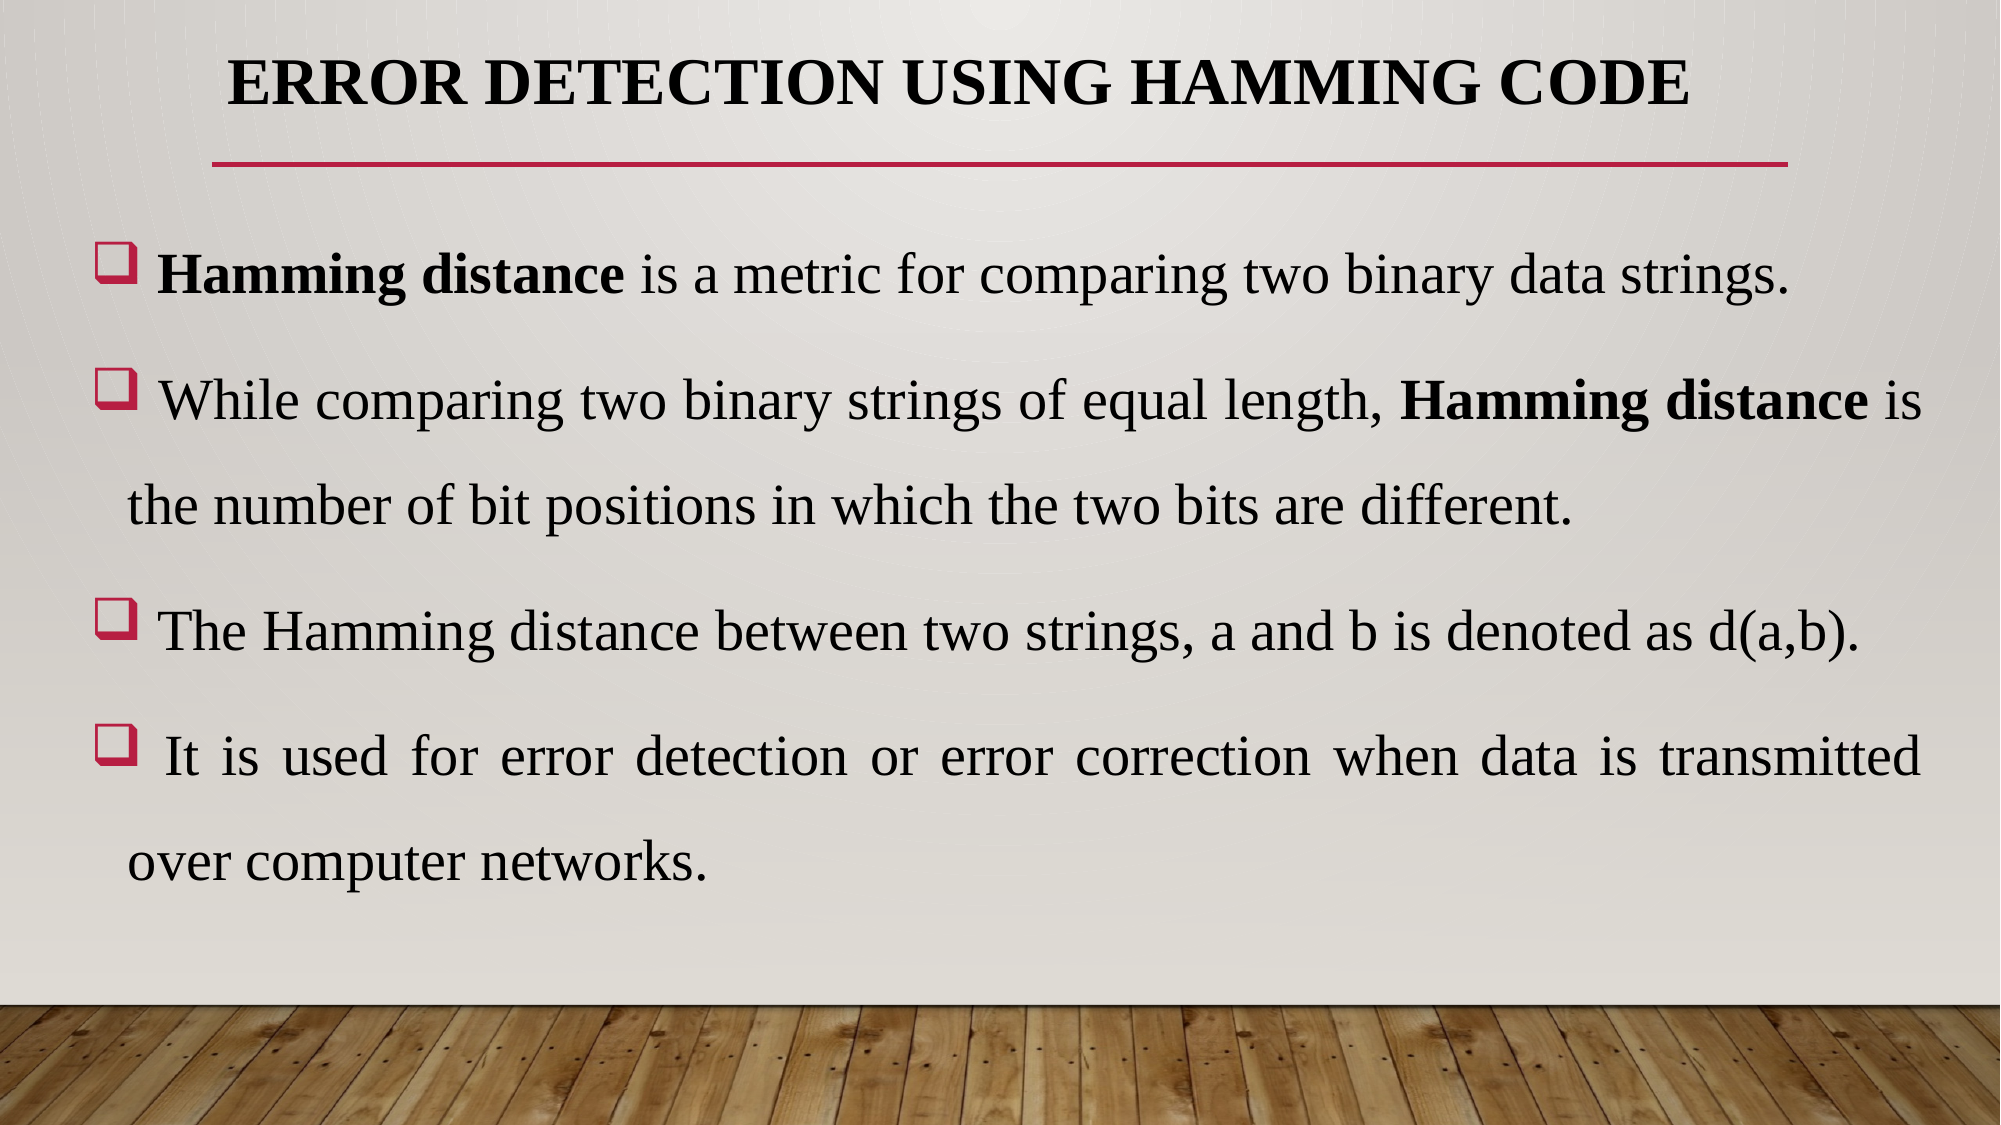

# Error detection using hamming code
 Hamming distance is a metric for comparing two binary data strings.
 While comparing two binary strings of equal length, Hamming distance is the number of bit positions in which the two bits are different.
 The Hamming distance between two strings, a and b is denoted as d(a,b).
 It is used for error detection or error correction when data is transmitted over computer networks.